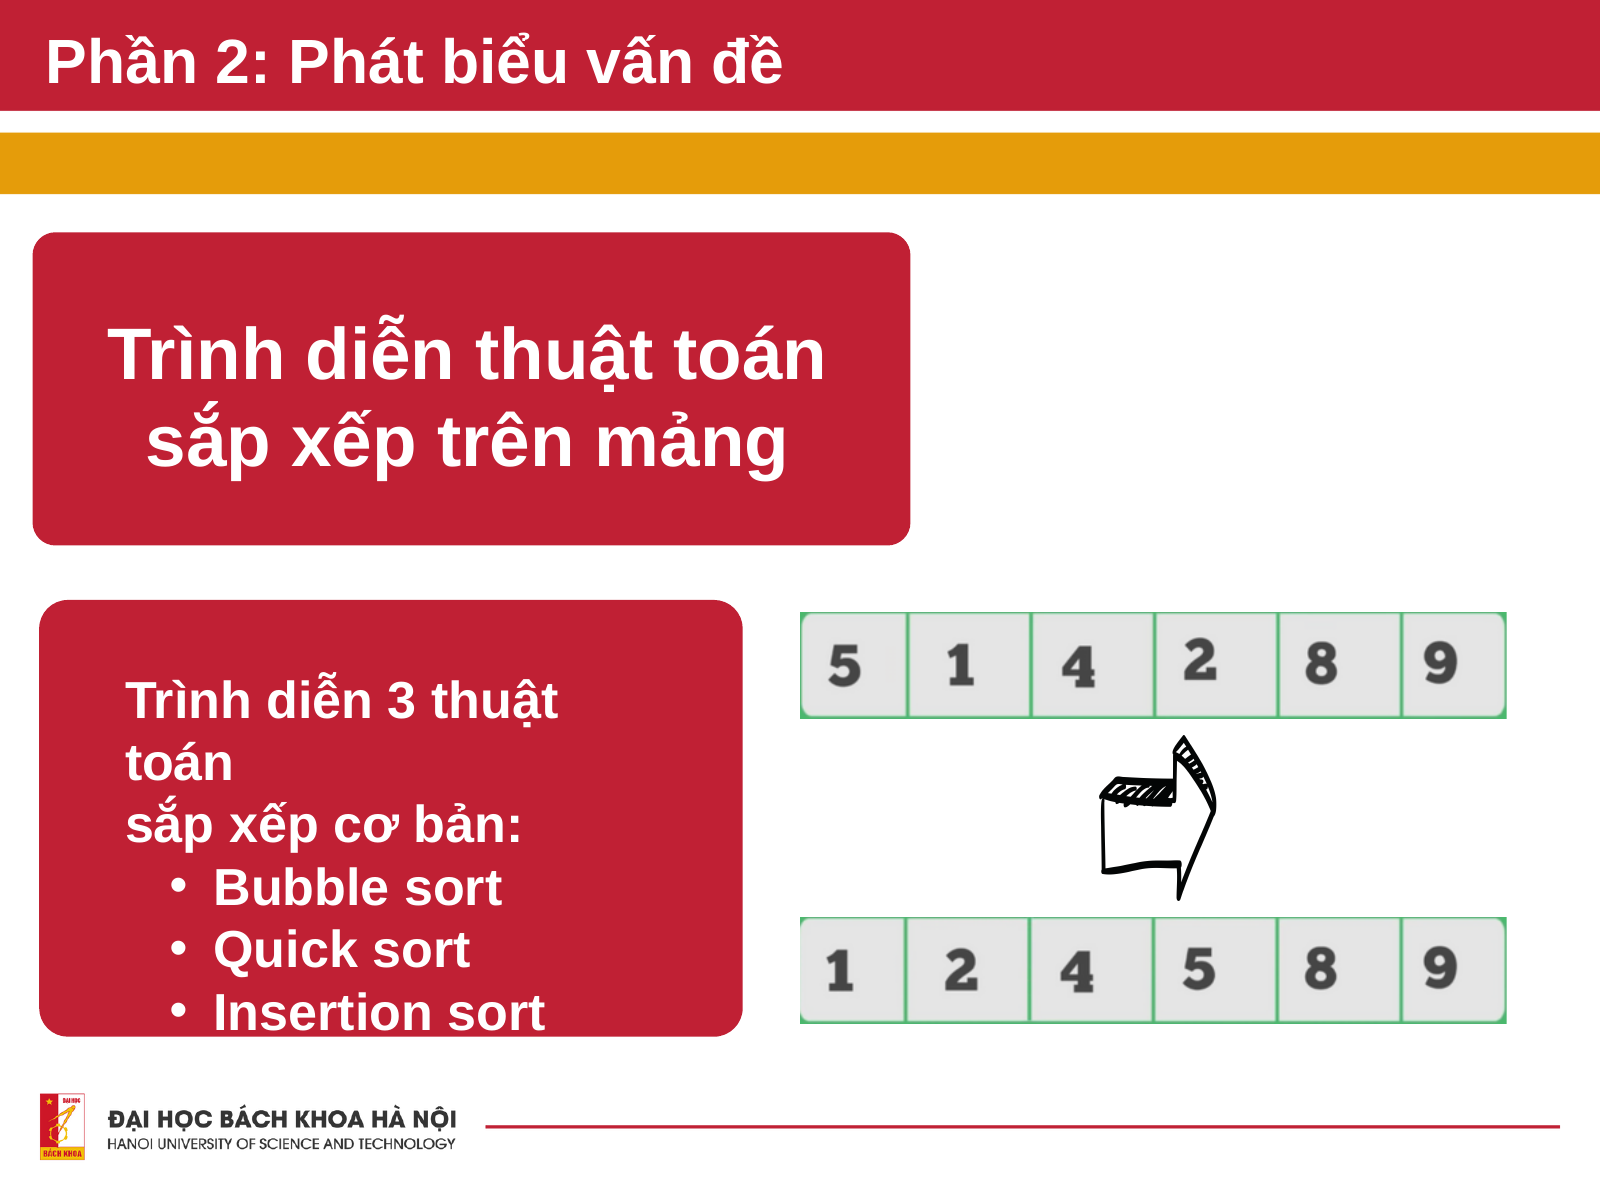

Phần 2: Phát biểu vấn đề

Trình diễn thuật toán sắp xếp trên mảng

Trình diễn 3 thuật toán
sắp xếp cơ bản:
Bubble sort
Quick sort
Insertion sort

5